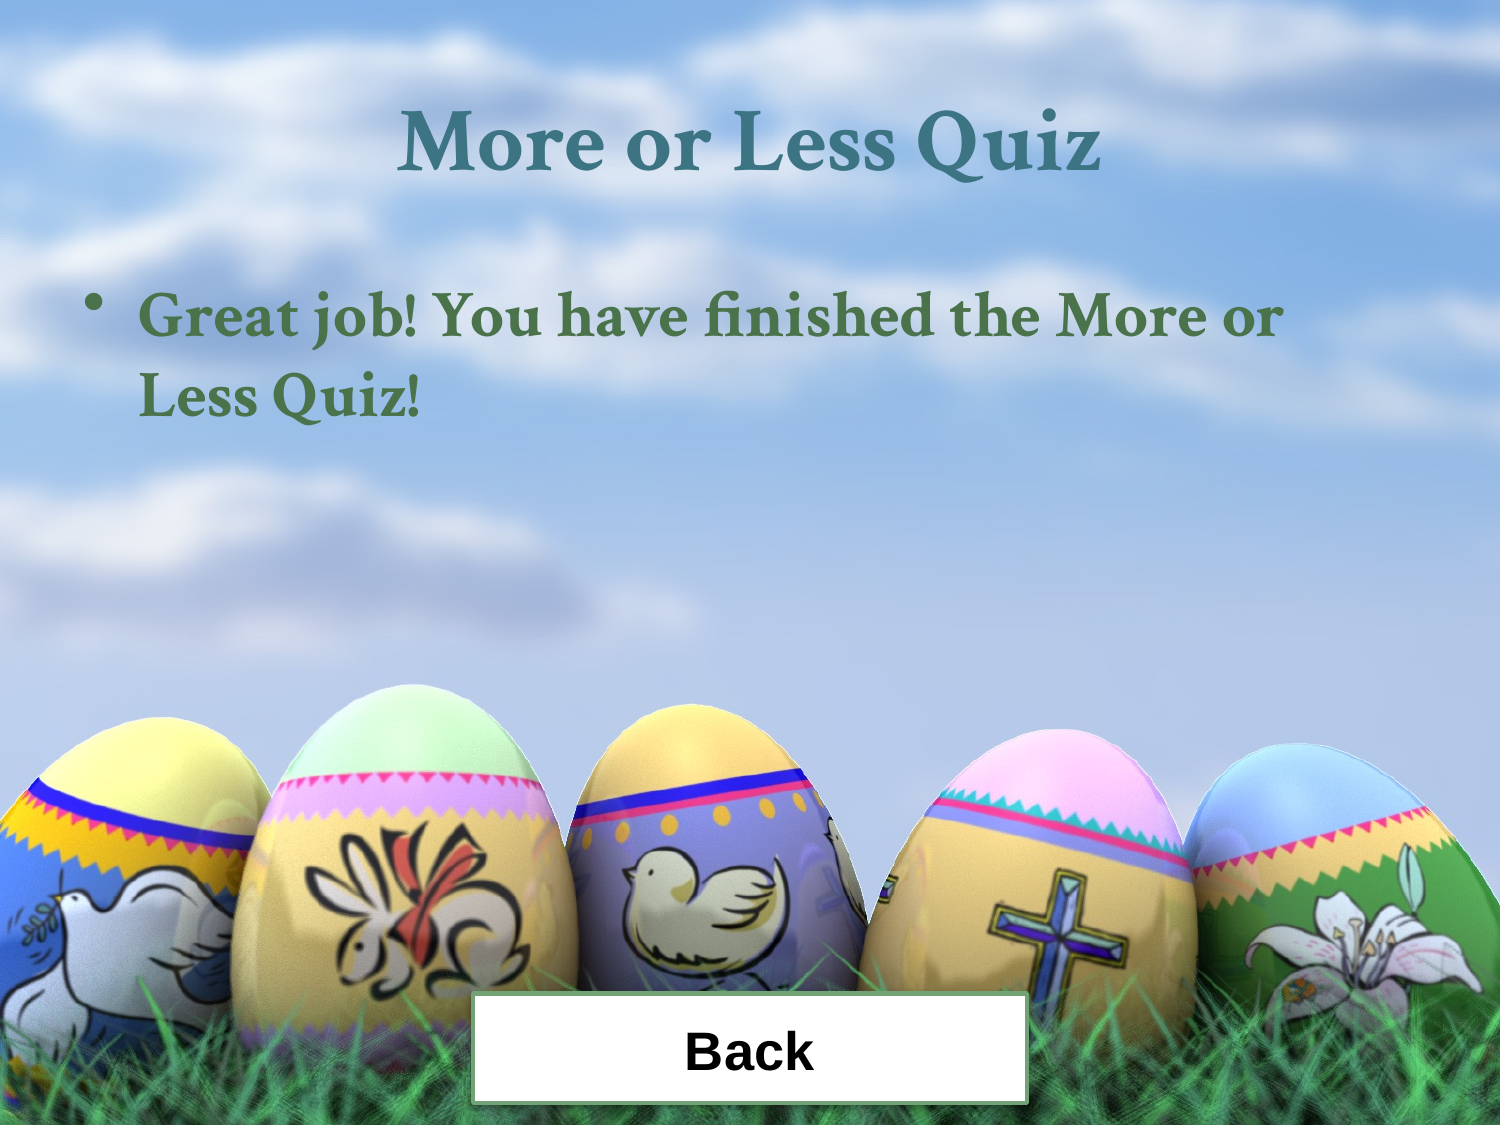

# More or Less Quiz
Great job! You have finished the More or Less Quiz!

Back
21